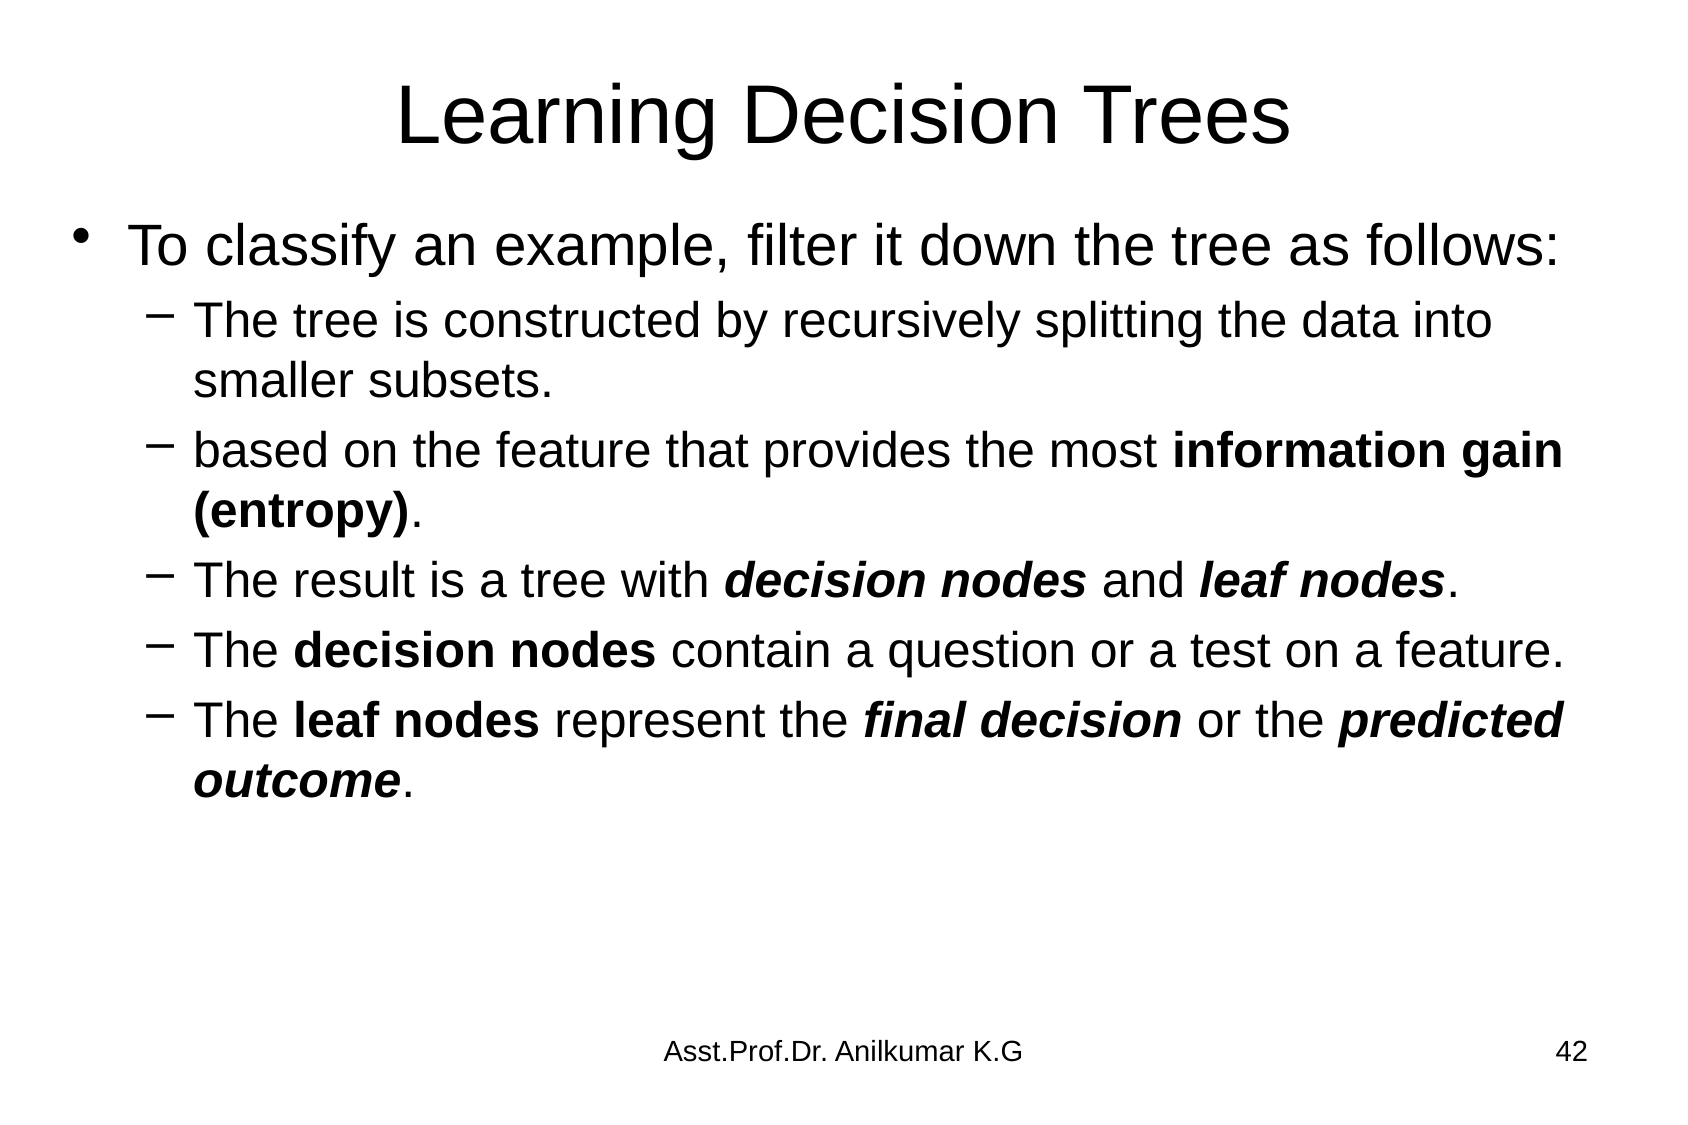

# Learning Decision Trees
To classify an example, filter it down the tree as follows:
The tree is constructed by recursively splitting the data into smaller subsets.
based on the feature that provides the most information gain (entropy).
The result is a tree with decision nodes and leaf nodes.
The decision nodes contain a question or a test on a feature.
The leaf nodes represent the final decision or the predicted outcome.
Asst.Prof.Dr. Anilkumar K.G
42